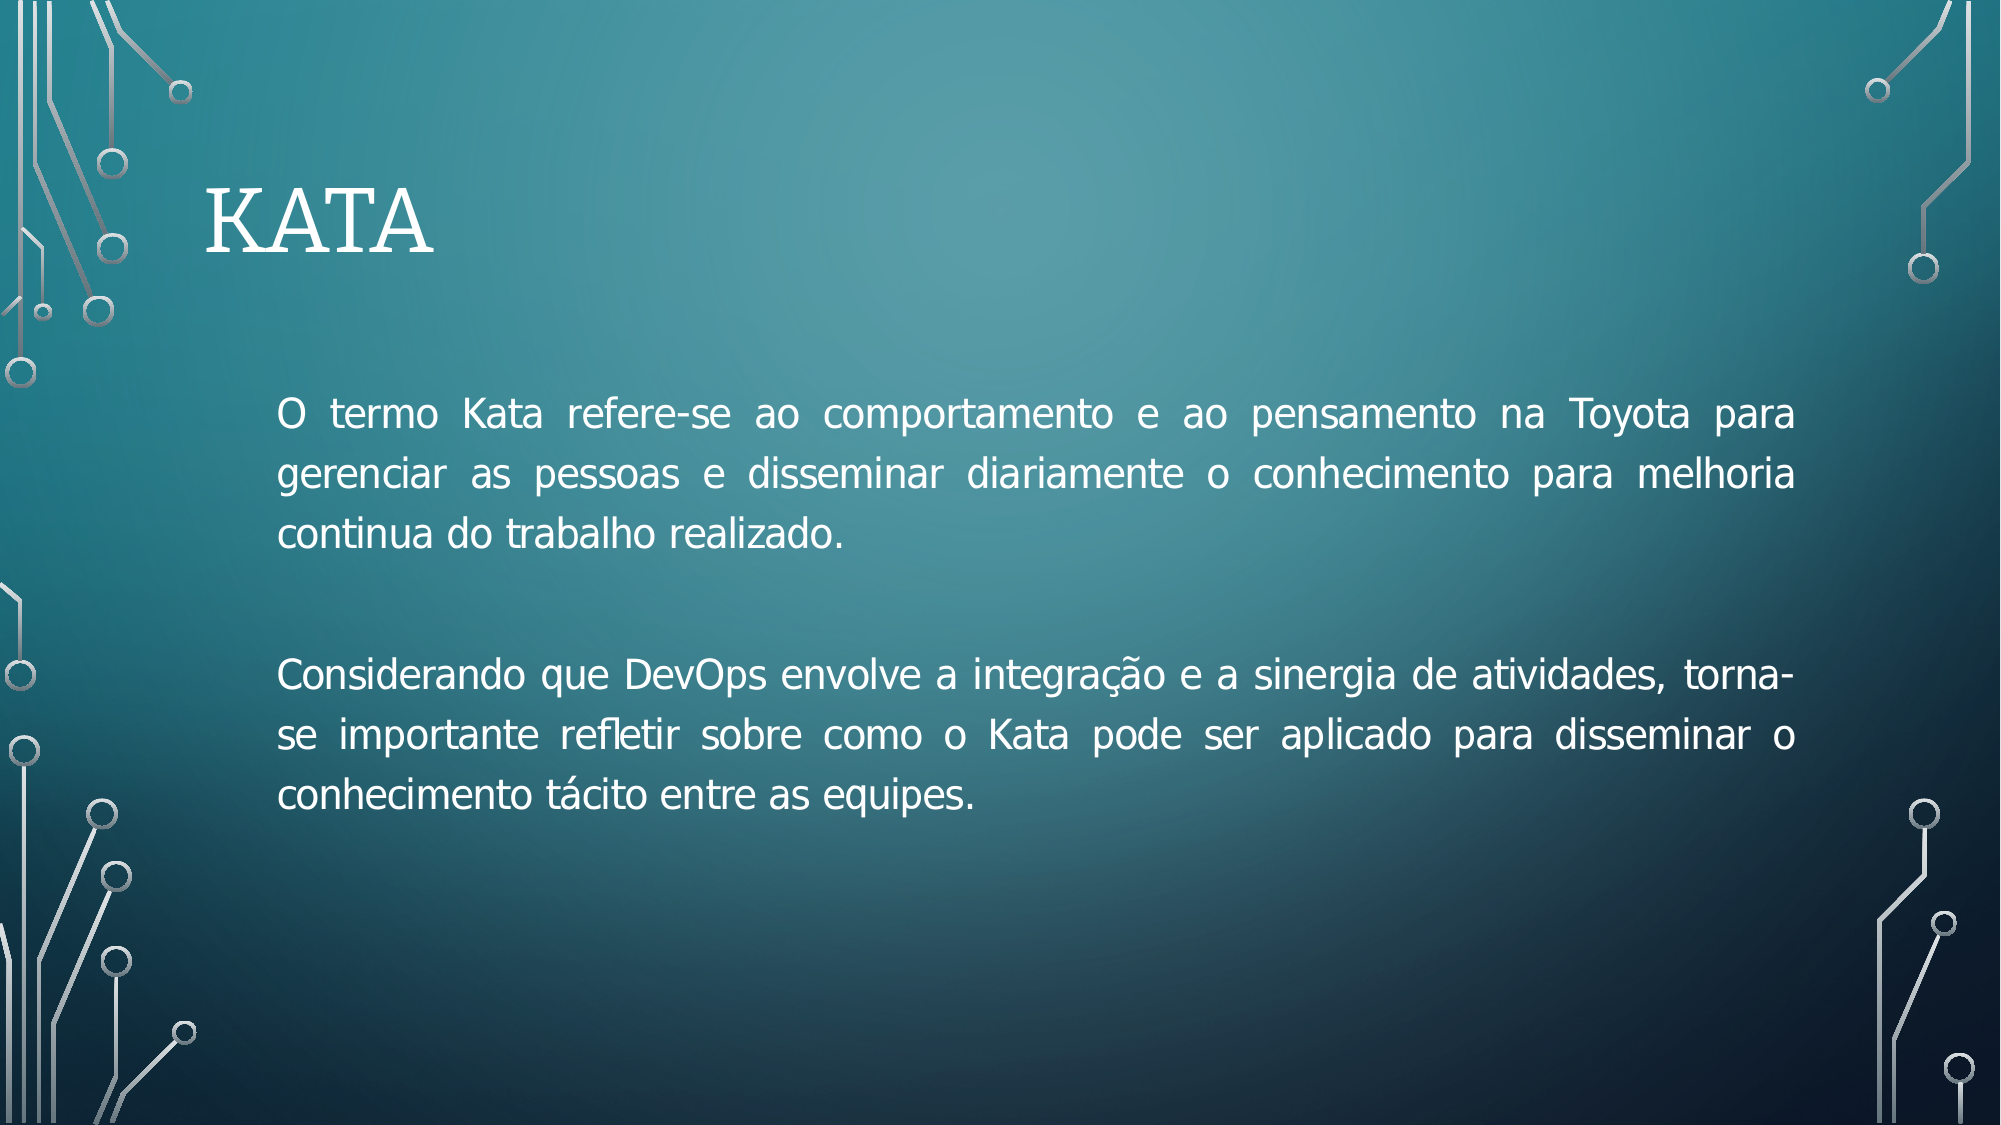

# Kata
O termo Kata refere-se ao comportamento e ao pensamento na Toyota para gerenciar as pessoas e disseminar diariamente o conhecimento para melhoria continua do trabalho realizado.

Considerando que DevOps envolve a integração e a sinergia de atividades, torna-se importante refletir sobre como o Kata pode ser aplicado para disseminar o conhecimento tácito entre as equipes.